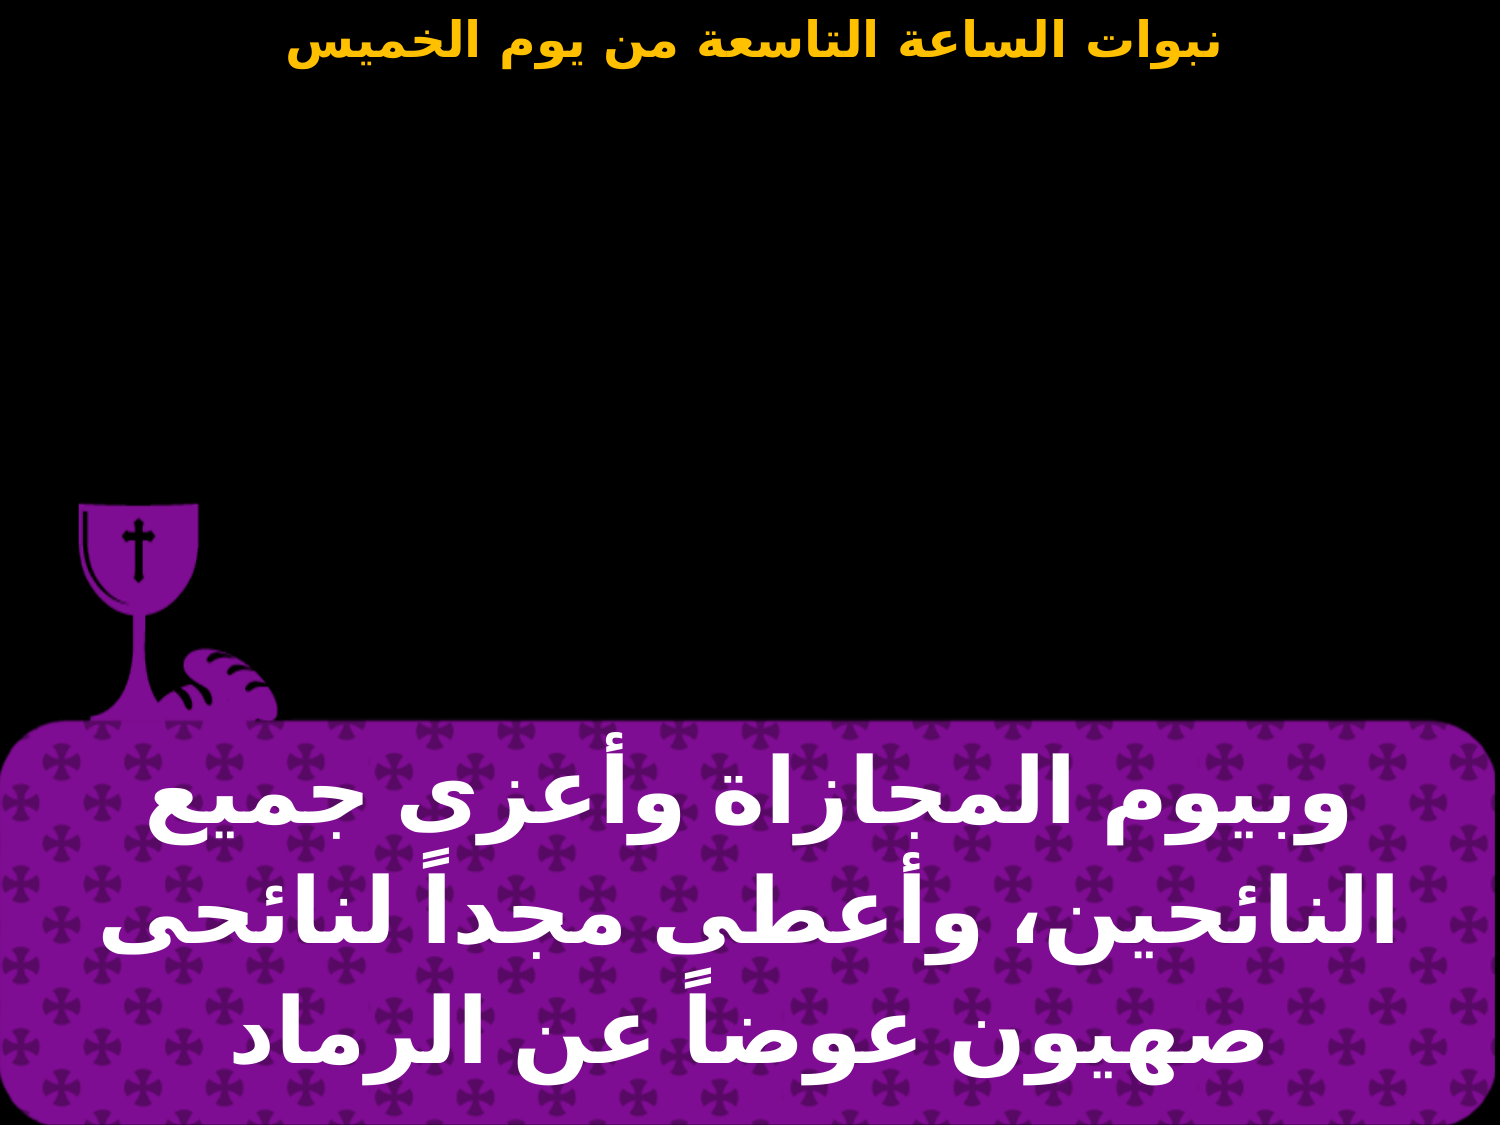

| وبيوم المجازاة وأعزى جميع النائحين، وأعطى مجداً لنائحى صهيون عوضاً عن الرماد |
| --- |